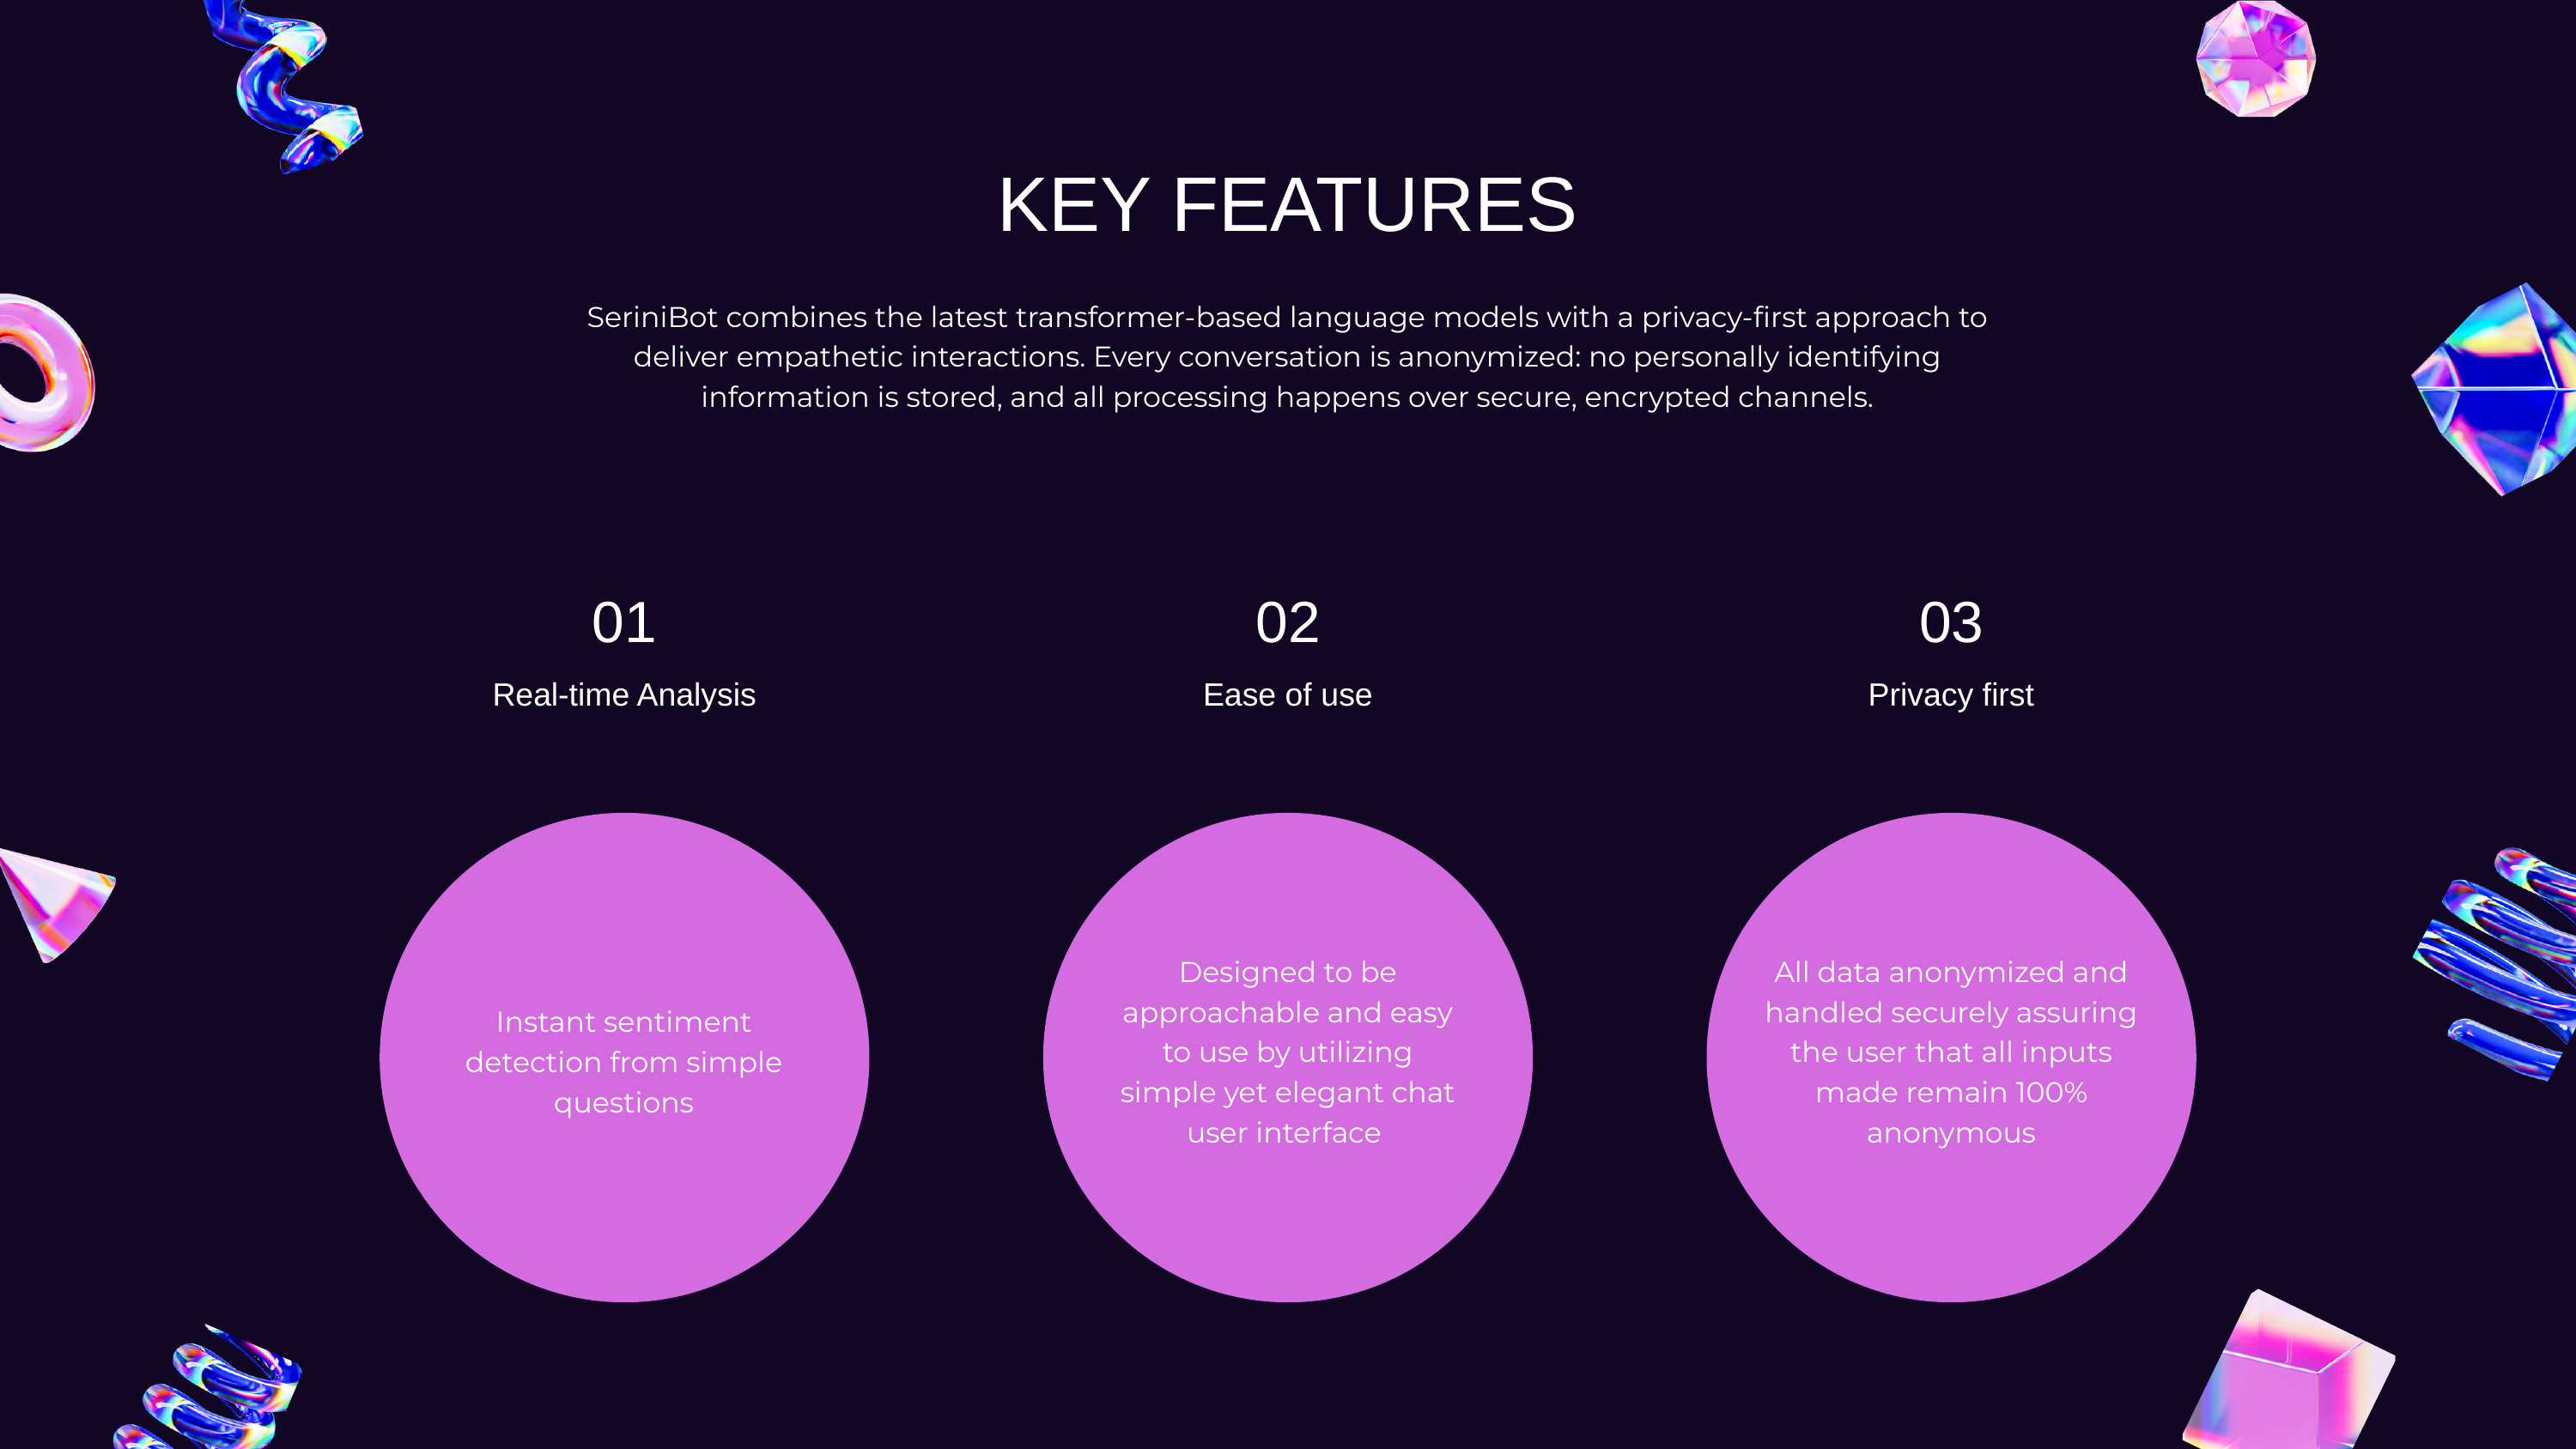

KEY FEATURES

SeriniBot combines the latest transformer‑based language models with a privacy‑first approach to deliver empathetic interactions. Every conversation is anonymized: no personally identifying information is stored, and all processing happens over secure, encrypted channels.

01
02
03
Real‑time Analysis
Ease of use
Privacy first

Designed to be approachable and easy to use by utilizing simple yet elegant chat user interface
All data anonymized and handled securely assuring the user that all inputs made remain 100% anonymous
Instant sentiment detection from simple questions